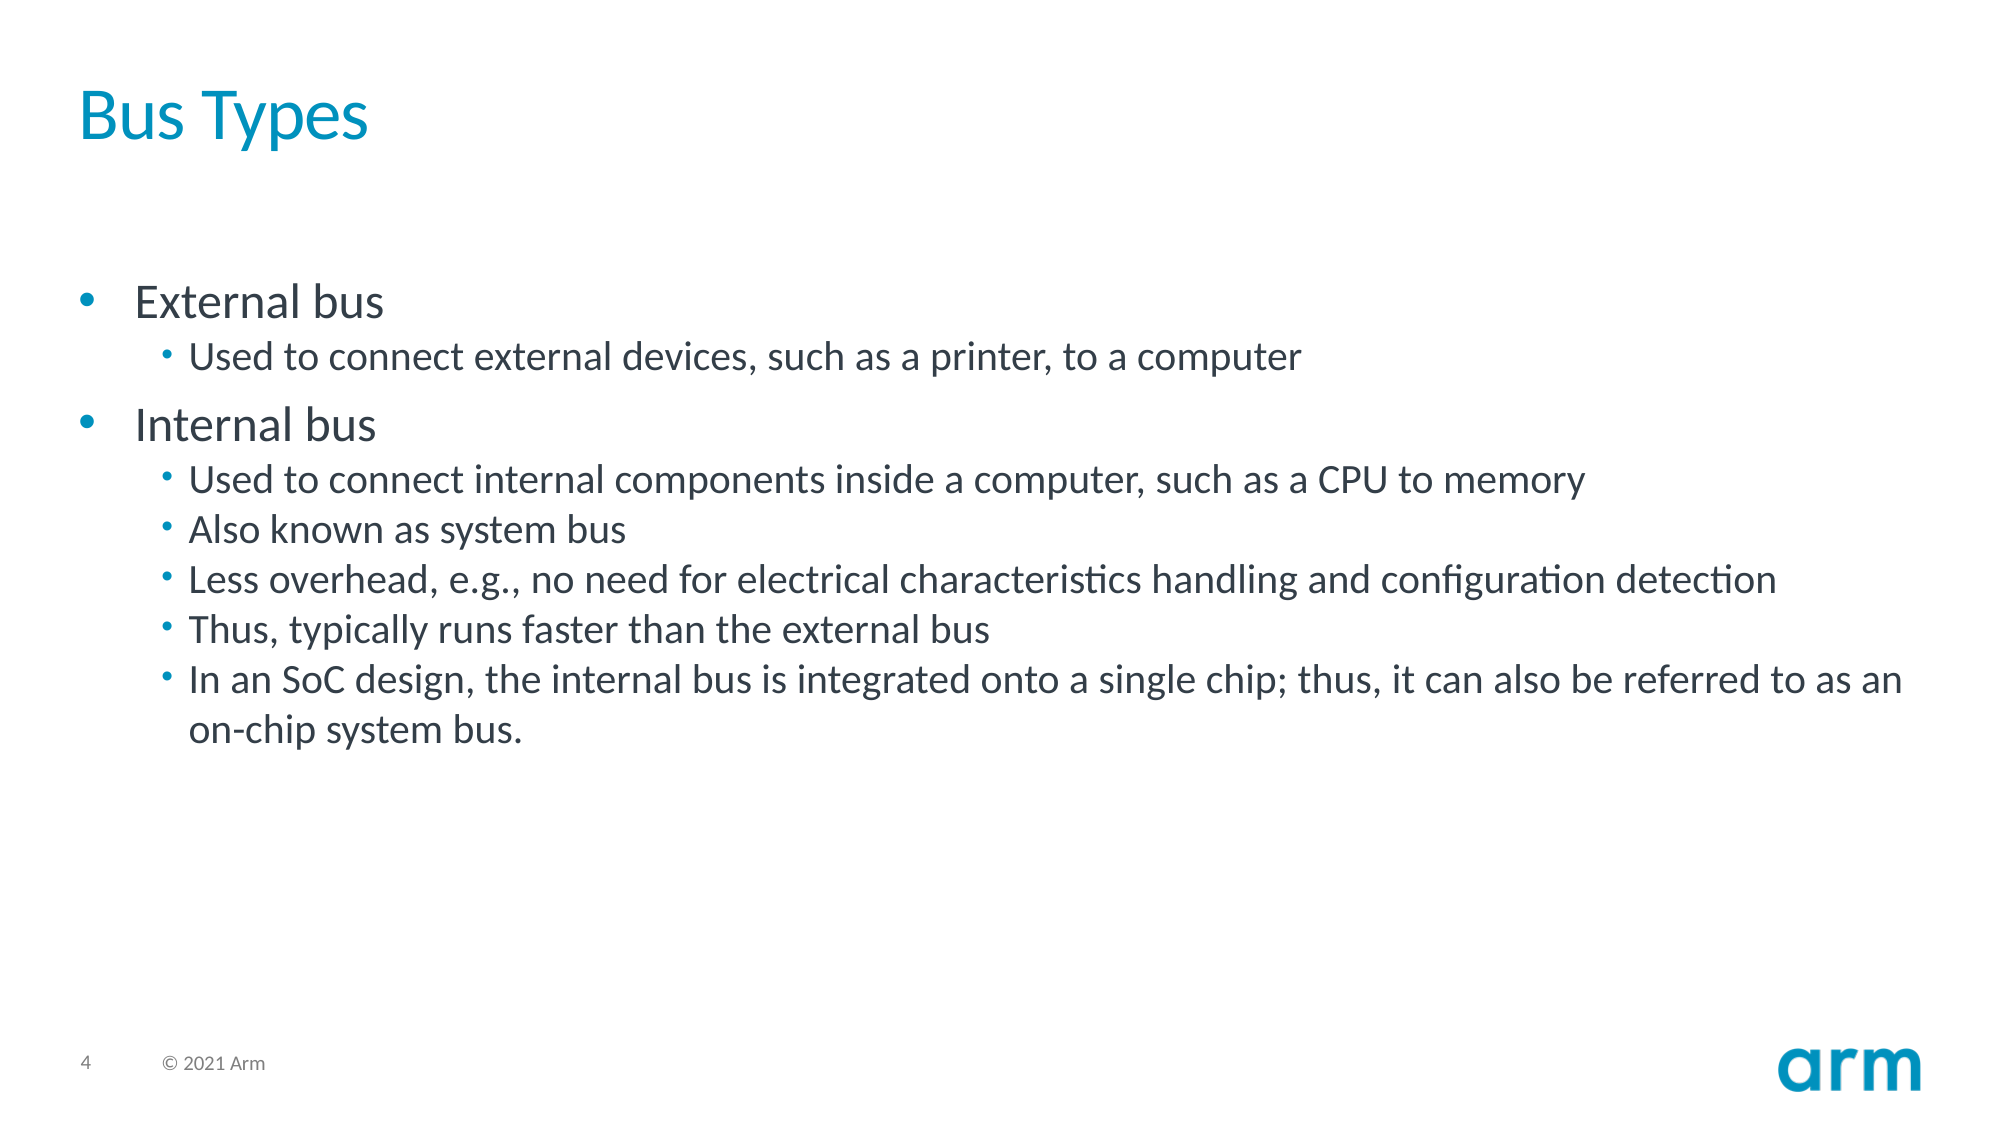

# Bus Types
External bus
Used to connect external devices, such as a printer, to a computer
Internal bus
Used to connect internal components inside a computer, such as a CPU to memory
Also known as system bus
Less overhead, e.g., no need for electrical characteristics handling and configuration detection
Thus, typically runs faster than the external bus
In an SoC design, the internal bus is integrated onto a single chip; thus, it can also be referred to as an on-chip system bus.